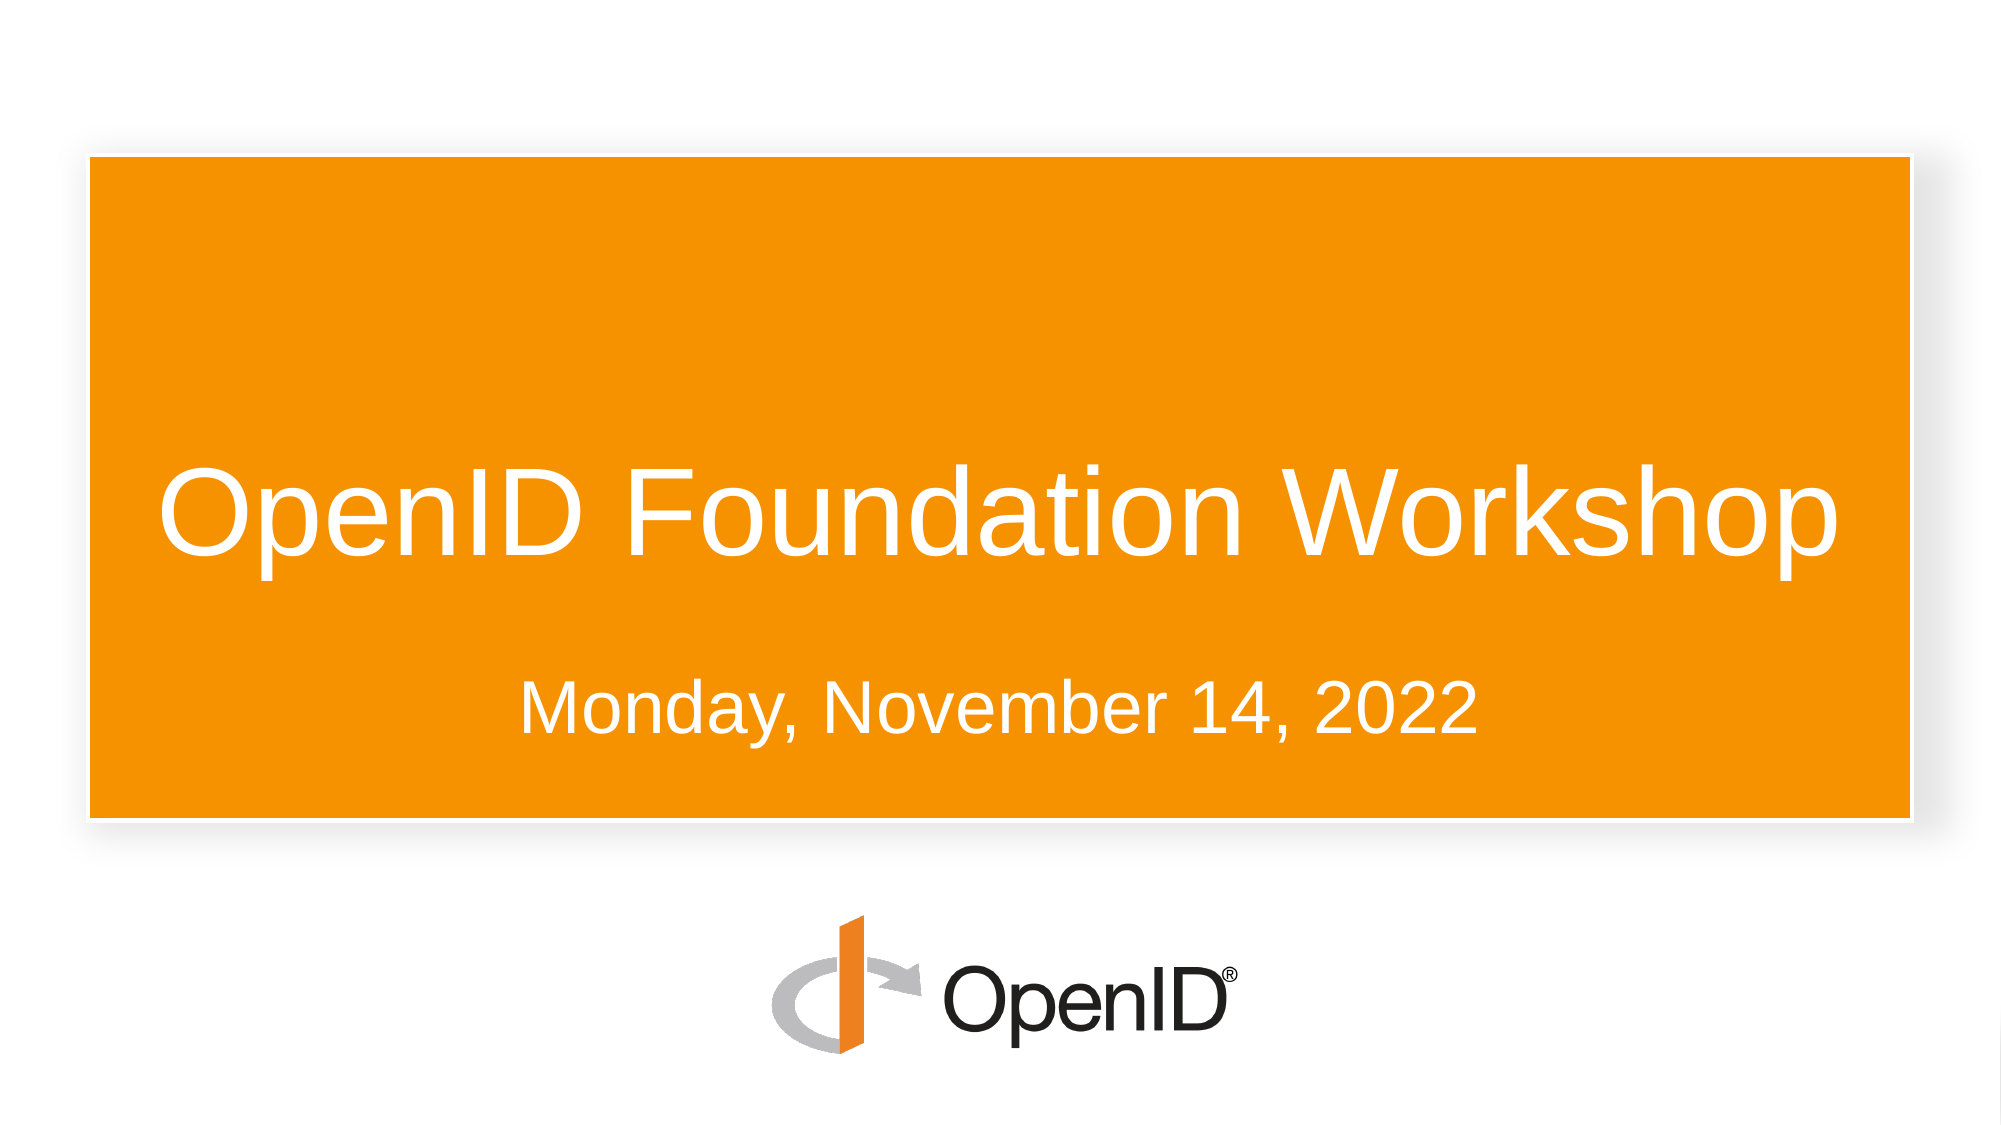

# OpenID Foundation Workshop
Monday, November 14, 2022